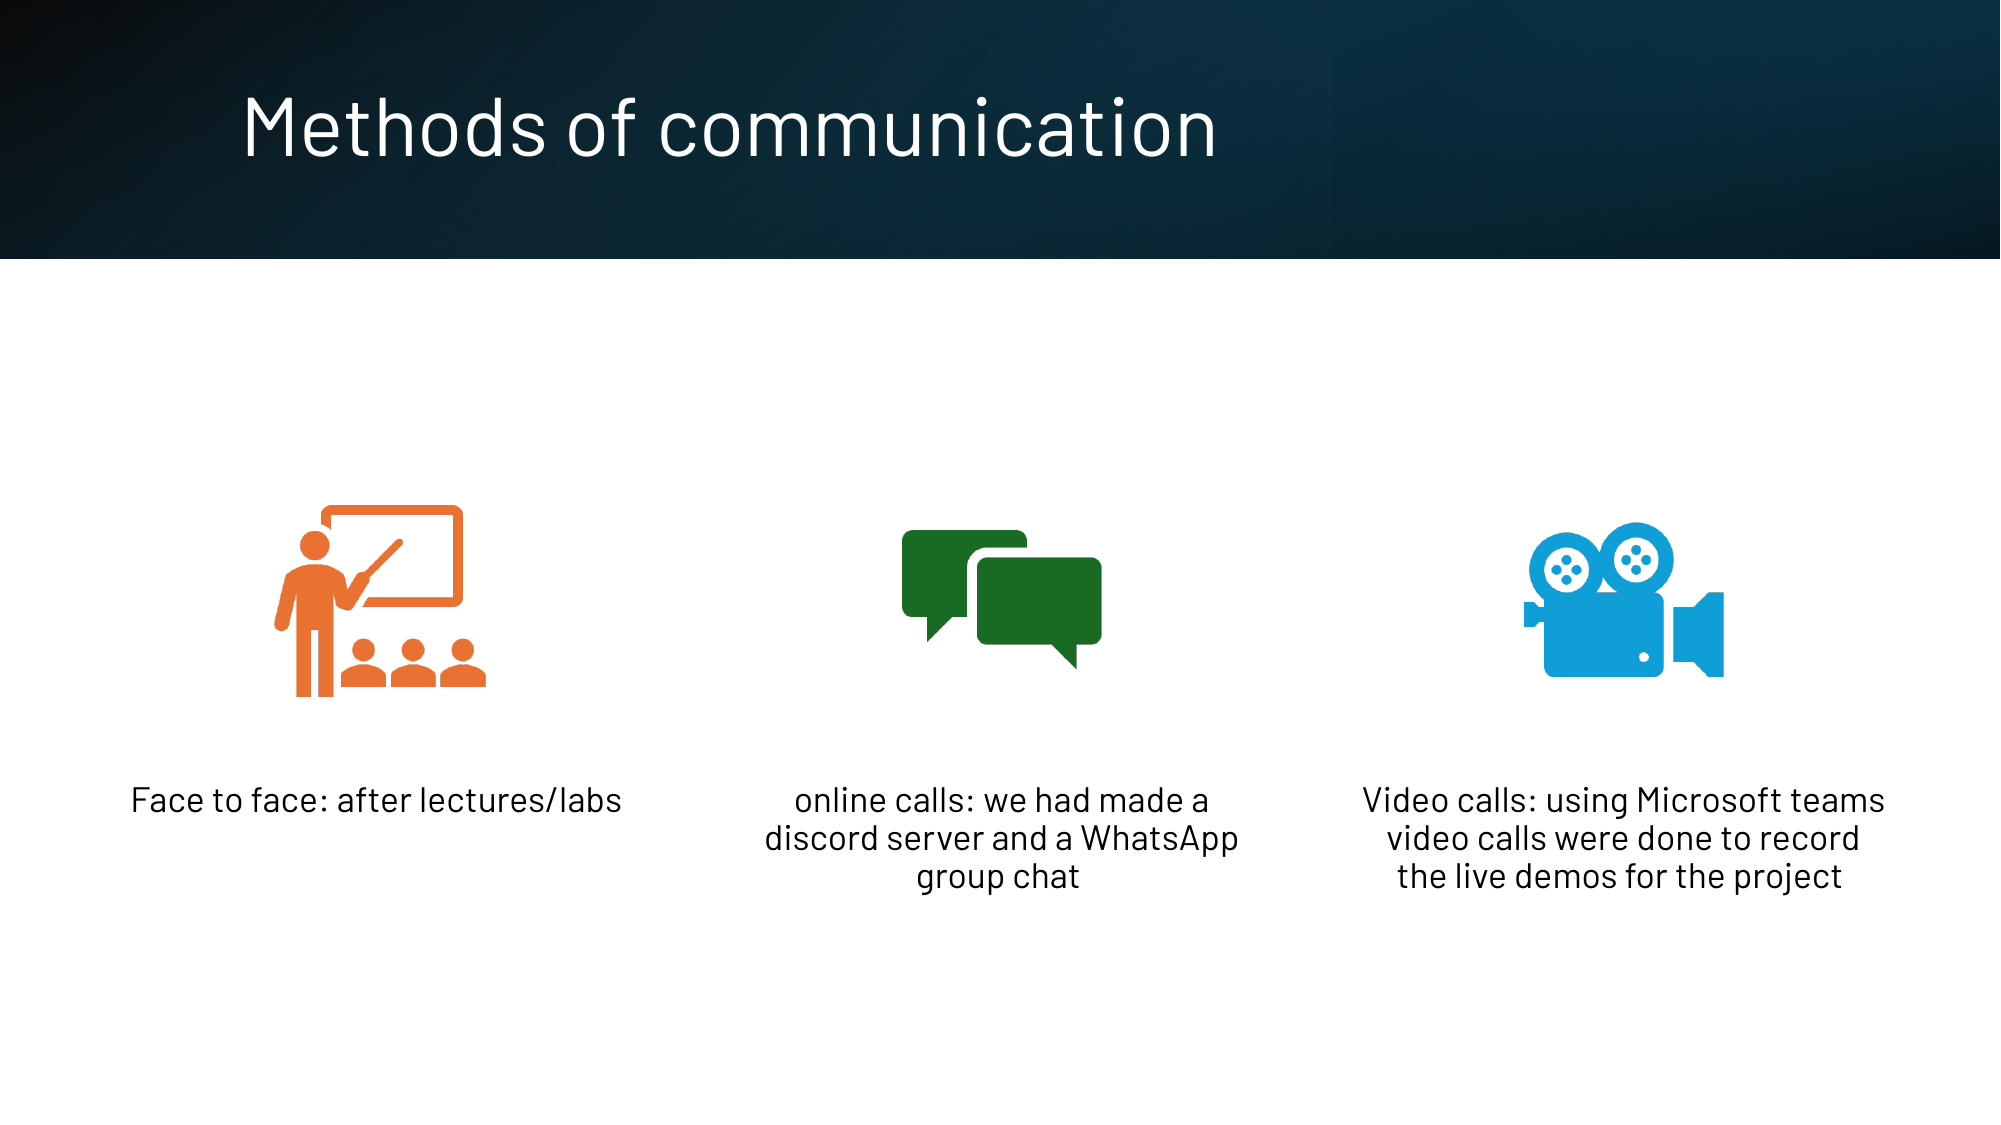

# Methods of communication
Face to face: after lectures/labs
online calls: we had made a discord server and a WhatsApp group chat
Video calls: using Microsoft teams video calls were done to record the live demos for the project